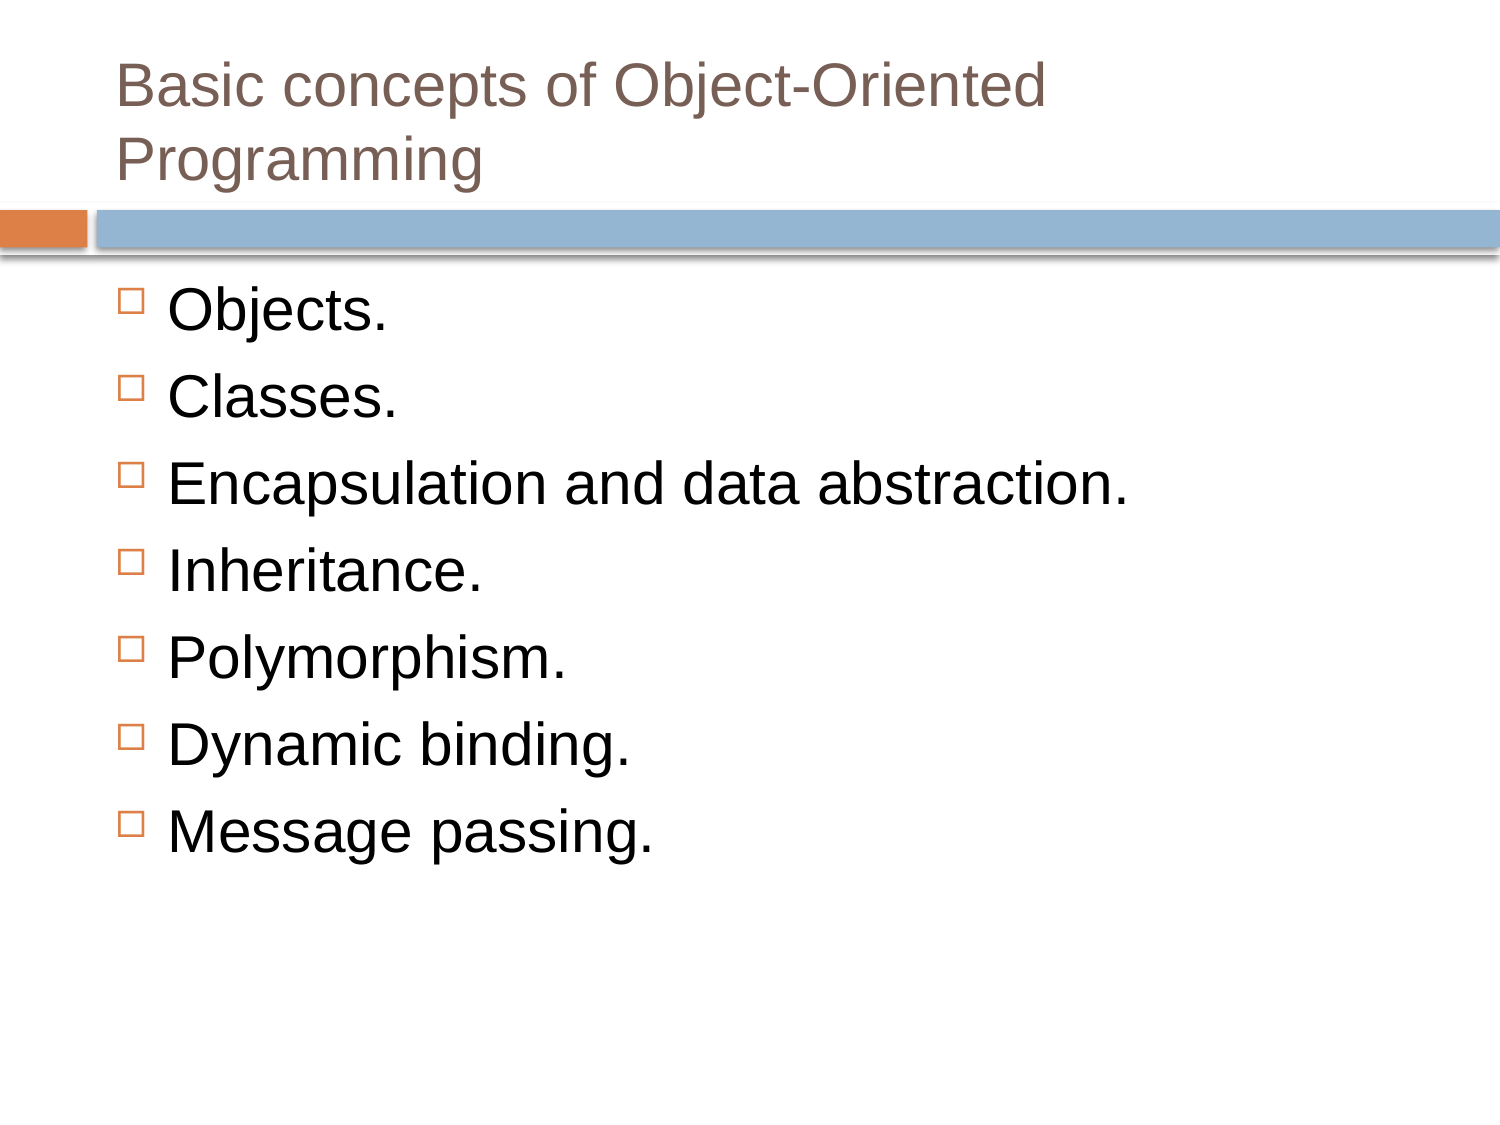

# Basic concepts of Object-Oriented Programming
Objects.
Classes.
Encapsulation and data abstraction.
Inheritance.
Polymorphism.
Dynamic binding.
Message passing.